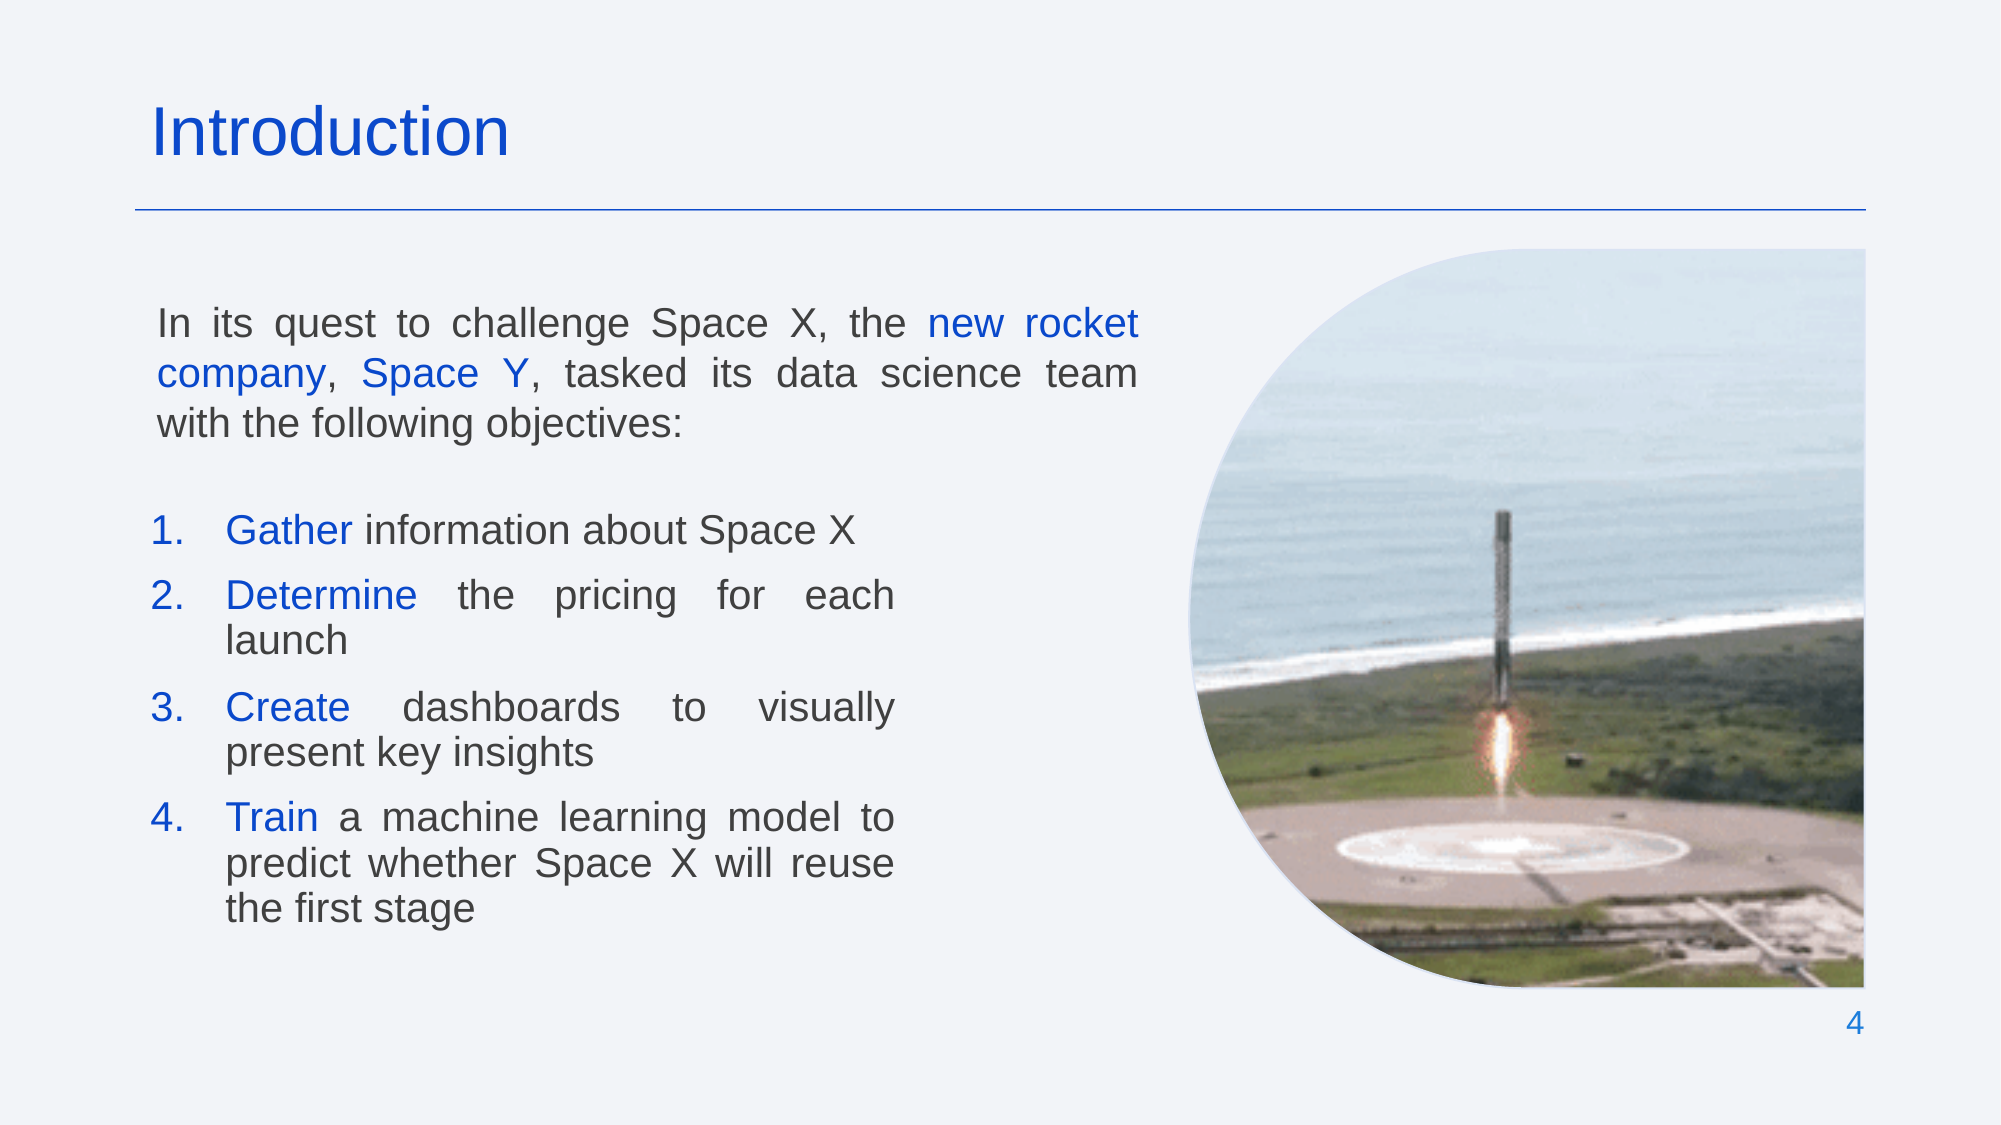

Introduction

In its quest to challenge Space X, the new rocket company, Space Y, tasked its data science team with the following objectives:

Gather information about Space X
Determine the pricing for each launch
Create dashboards to visually present key insights
Train a machine learning model to predict whether Space X will reuse the first stage
4